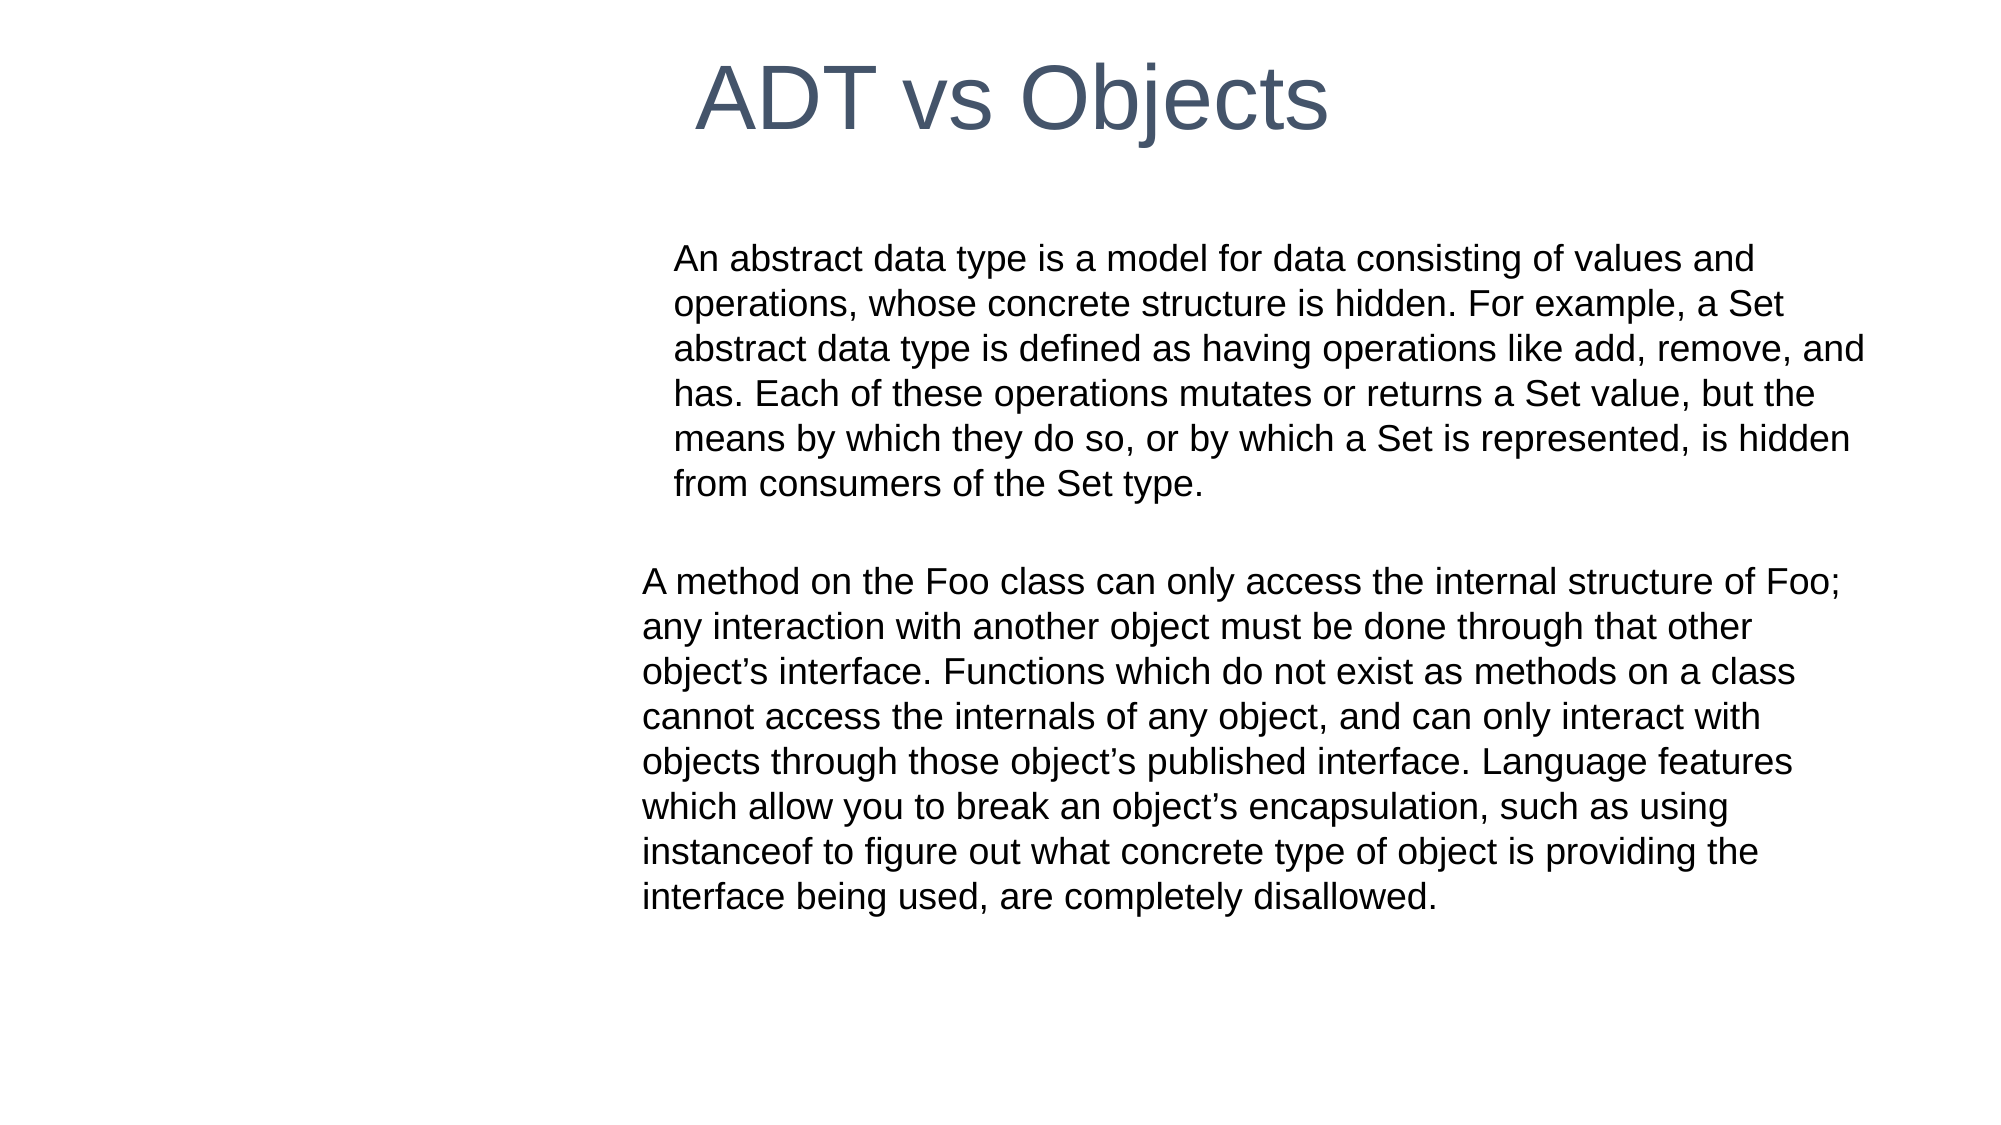

ADT vs Objects
An abstract data type is a model for data consisting of values and operations, whose concrete structure is hidden. For example, a Set abstract data type is defined as having operations like add, remove, and has. Each of these operations mutates or returns a Set value, but the means by which they do so, or by which a Set is represented, is hidden from consumers of the Set type.
A method on the Foo class can only access the internal structure of Foo; any interaction with another object must be done through that other object’s interface. Functions which do not exist as methods on a class cannot access the internals of any object, and can only interact with objects through those object’s published interface. Language features which allow you to break an object’s encapsulation, such as using instanceof to figure out what concrete type of object is providing the interface being used, are completely disallowed.